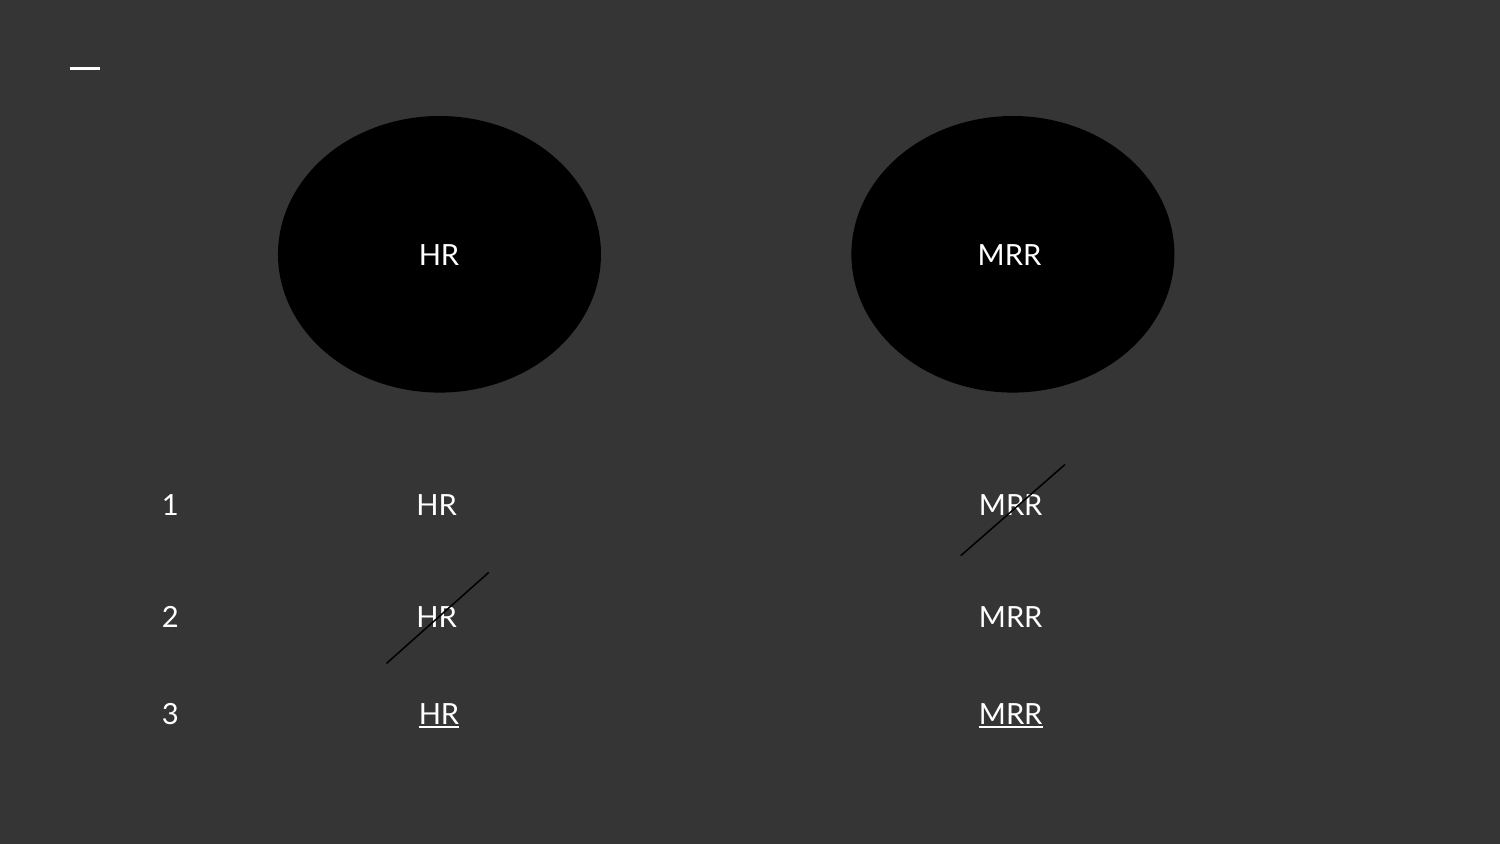

#

HR
DMRR
1
HR
MRR
2
HR
MRR
3
HR
MRR